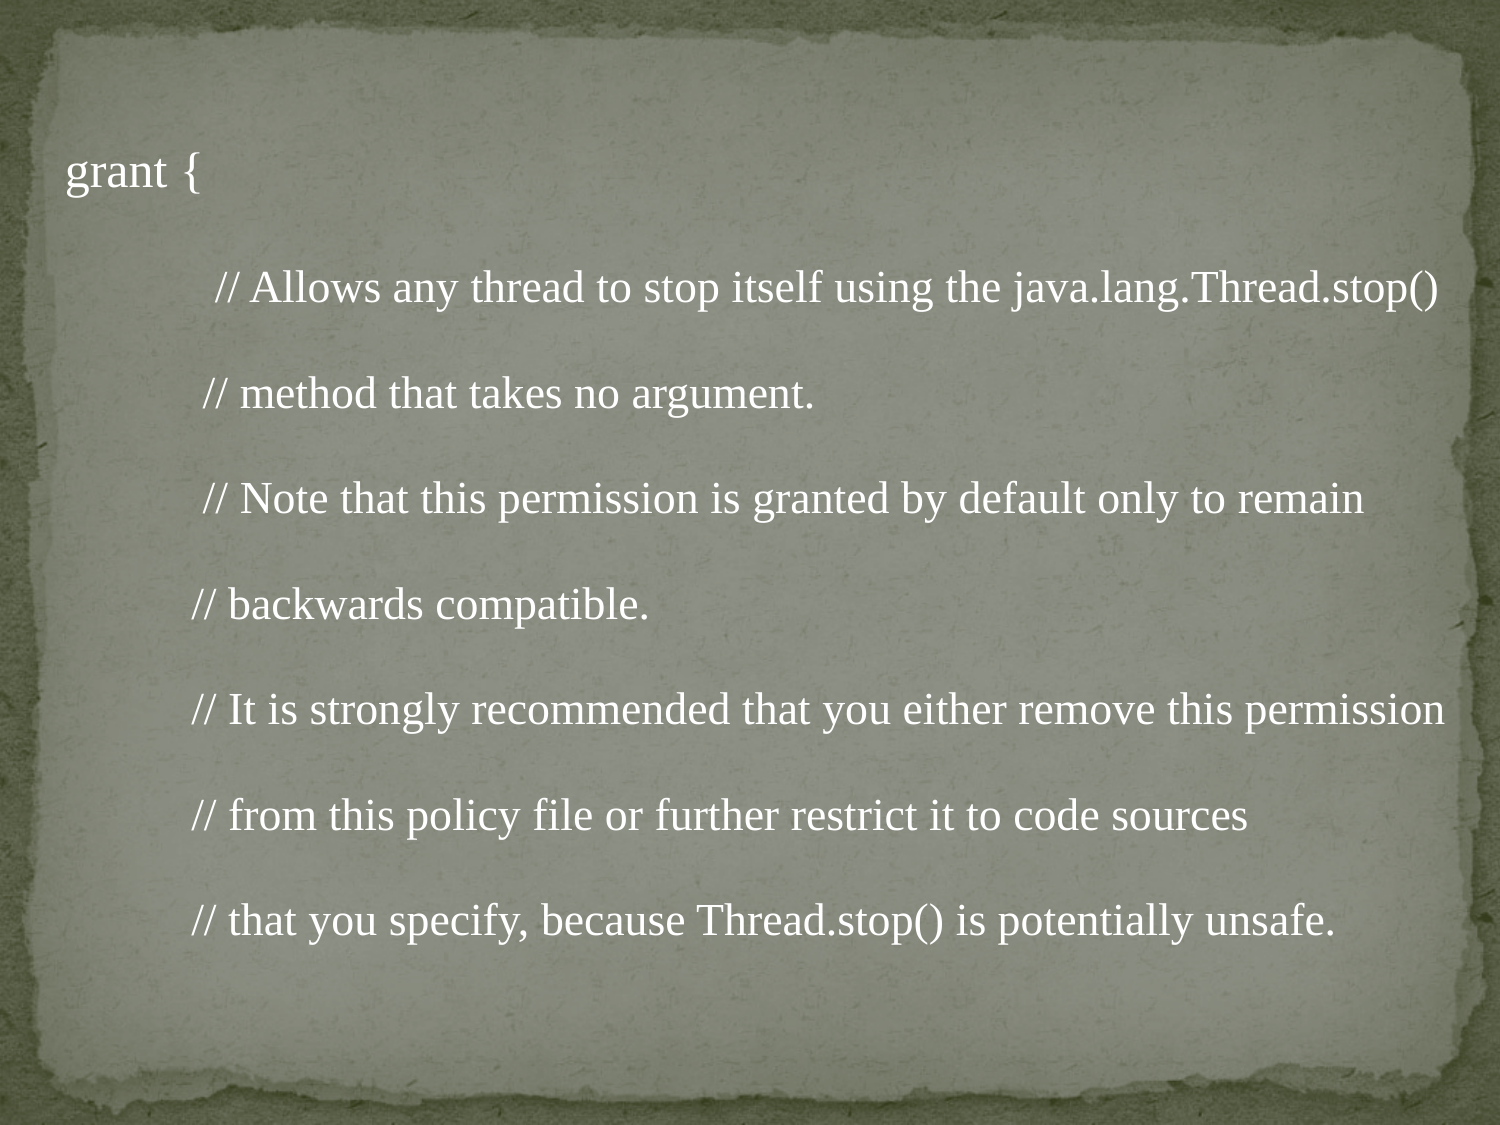

grant {
	// Allows any thread to stop itself using the java.lang.Thread.stop()
            // method that takes no argument.
            // Note that this permission is granted by default only to remain
           // backwards compatible.
           // It is strongly recommended that you either remove this permission
           // from this policy file or further restrict it to code sources
           // that you specify, because Thread.stop() is potentially unsafe.